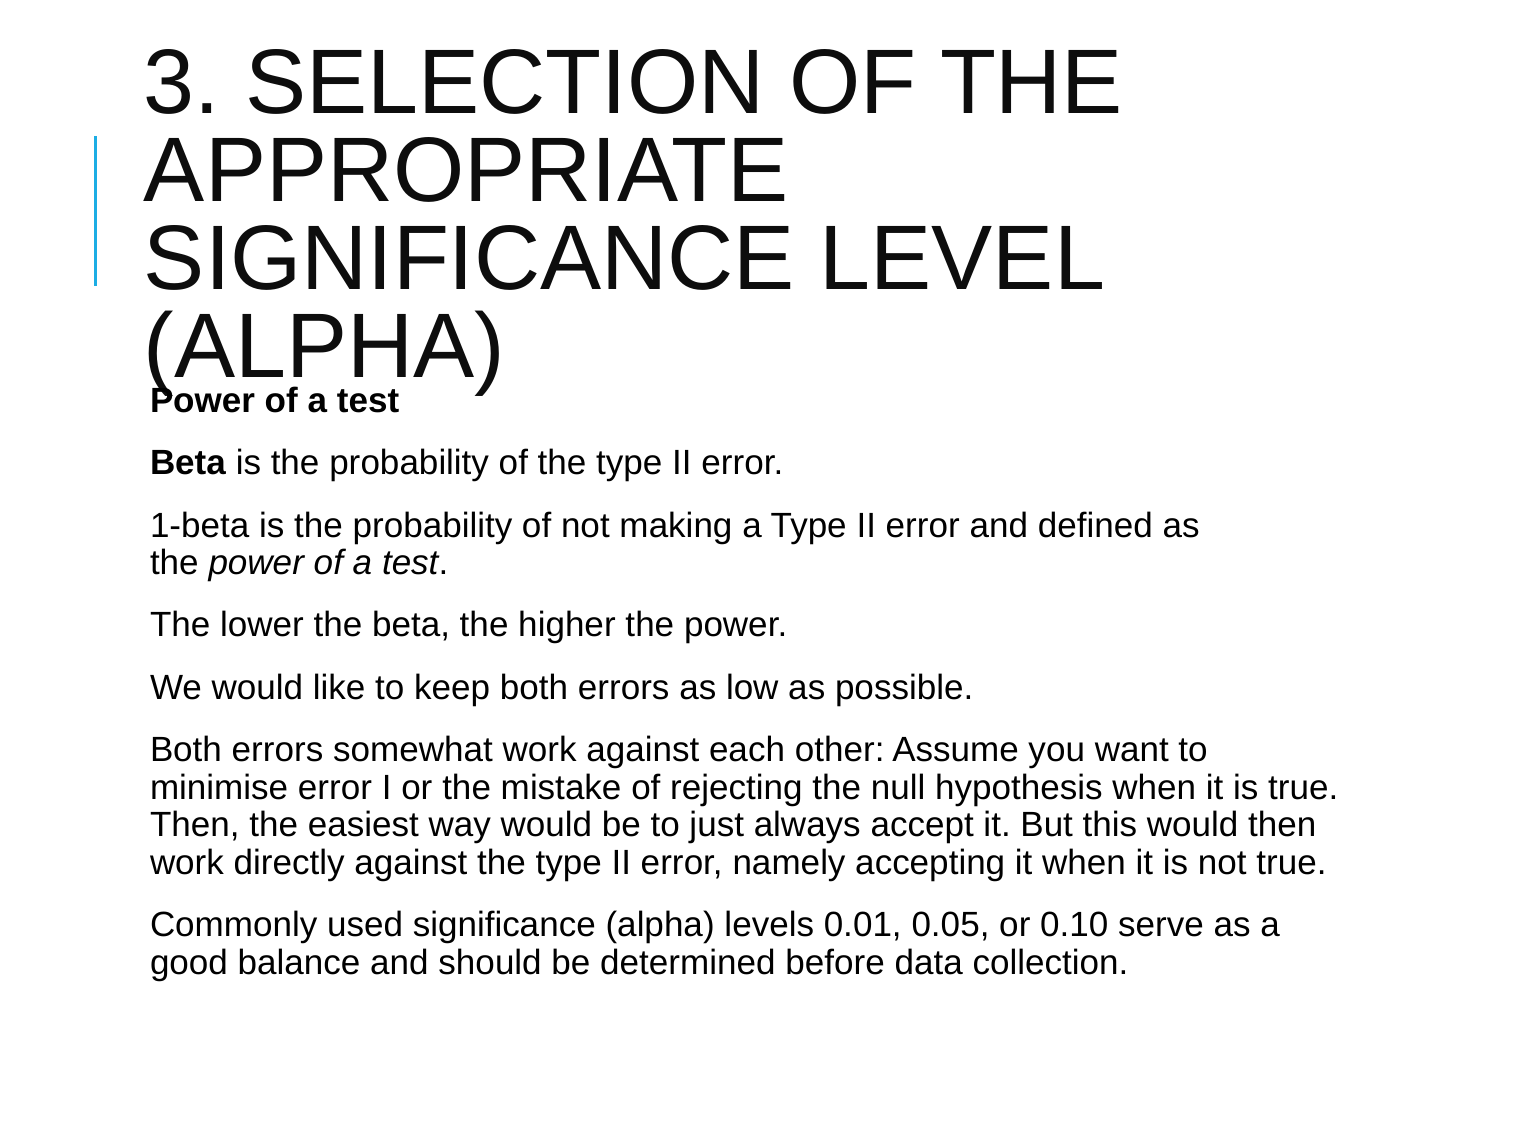

# 3. Selection of the appropriate significance level (alpha)
Power of a test
Beta is the probability of the type II error.
1-beta is the probability of not making a Type II error and defined as the power of a test.
The lower the beta, the higher the power.
We would like to keep both errors as low as possible.
Both errors somewhat work against each other: Assume you want to minimise error I or the mistake of rejecting the null hypothesis when it is true. Then, the easiest way would be to just always accept it. But this would then work directly against the type II error, namely accepting it when it is not true.
Commonly used significance (alpha) levels 0.01, 0.05, or 0.10 serve as a good balance and should be determined before data collection.